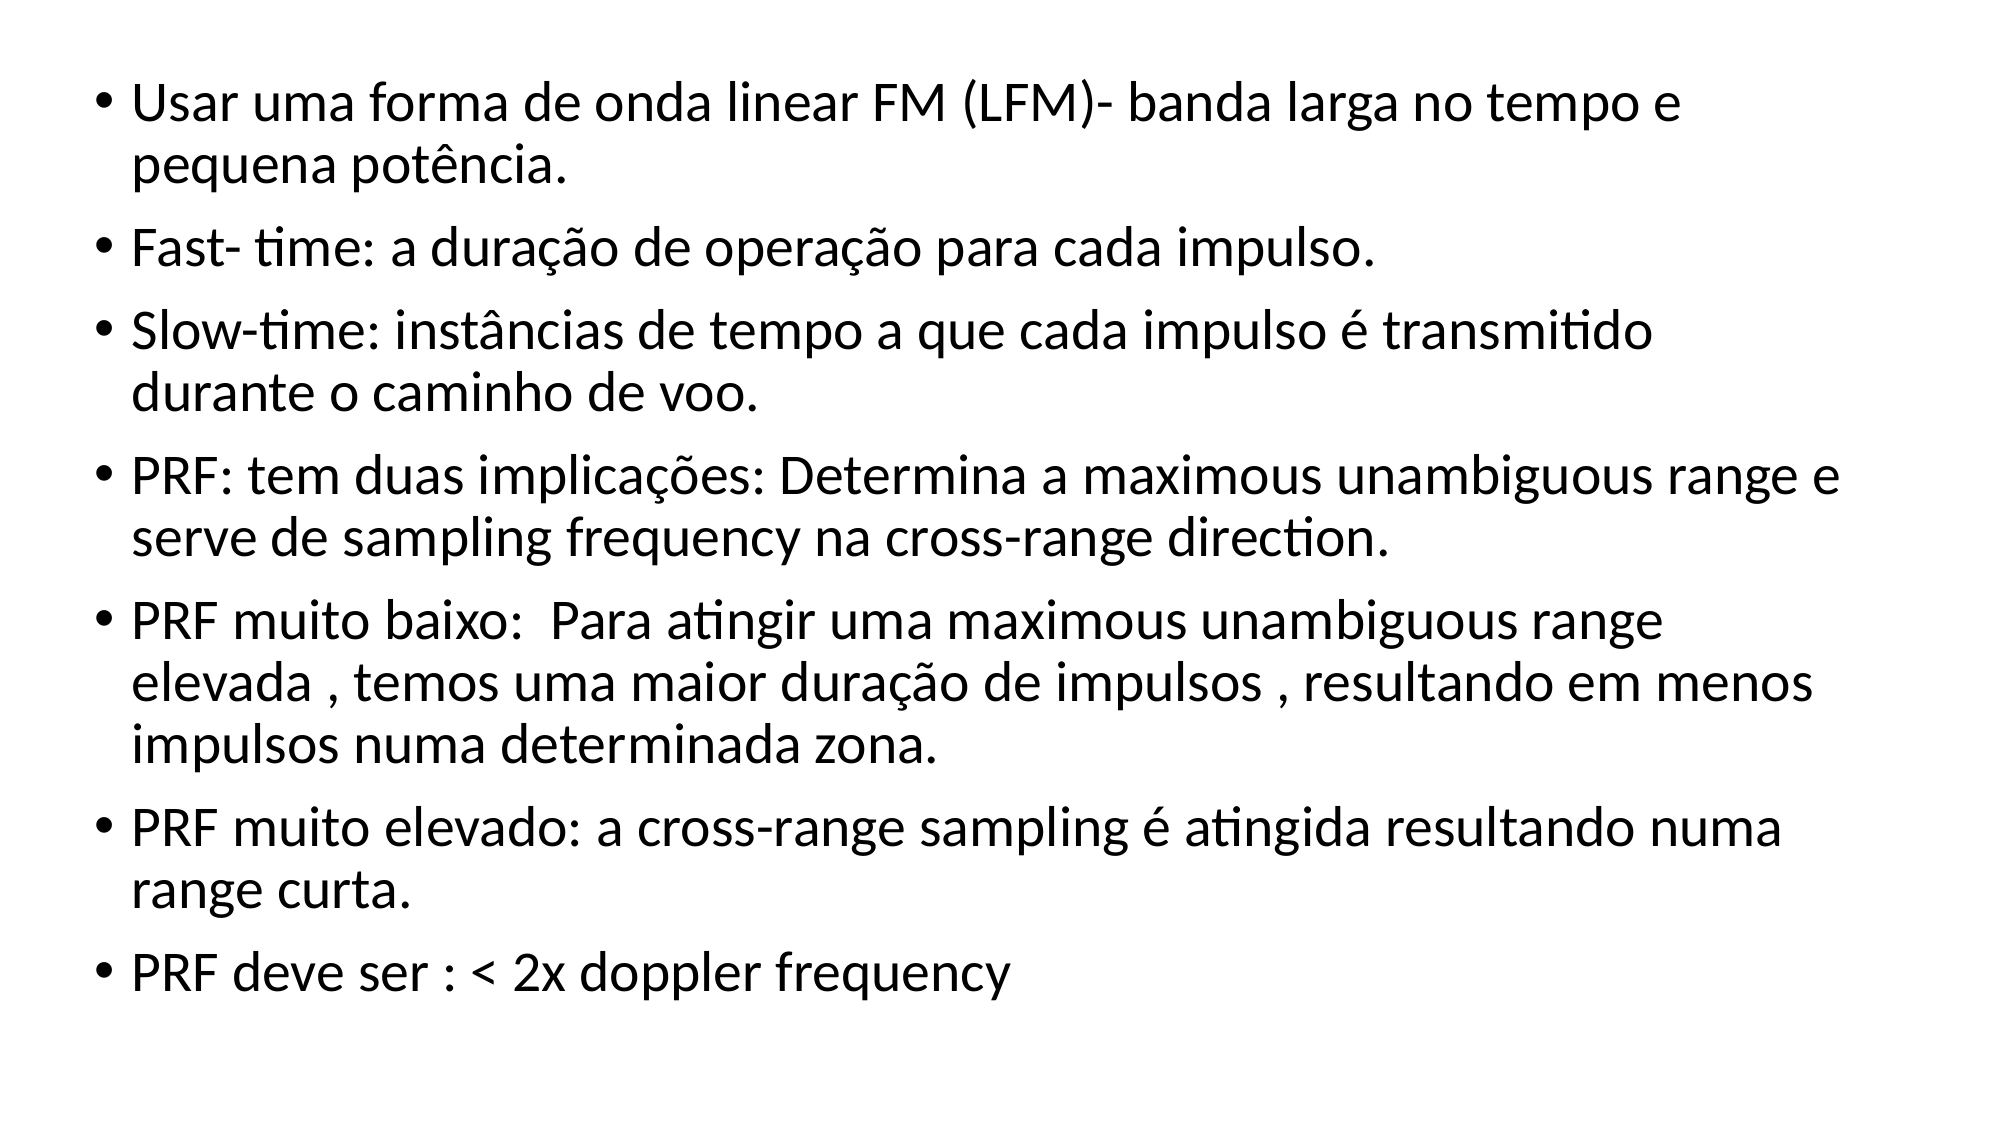

Usar uma forma de onda linear FM (LFM)- banda larga no tempo e pequena potência.
Fast- time: a duração de operação para cada impulso.
Slow-time: instâncias de tempo a que cada impulso é transmitido durante o caminho de voo.
PRF: tem duas implicações: Determina a maximous unambiguous range e serve de sampling frequency na cross-range direction.
PRF muito baixo:  Para atingir uma maximous unambiguous range elevada , temos uma maior duração de impulsos , resultando em menos impulsos numa determinada zona.
PRF muito elevado: a cross-range sampling é atingida resultando numa range curta.
PRF deve ser : < 2x doppler frequency